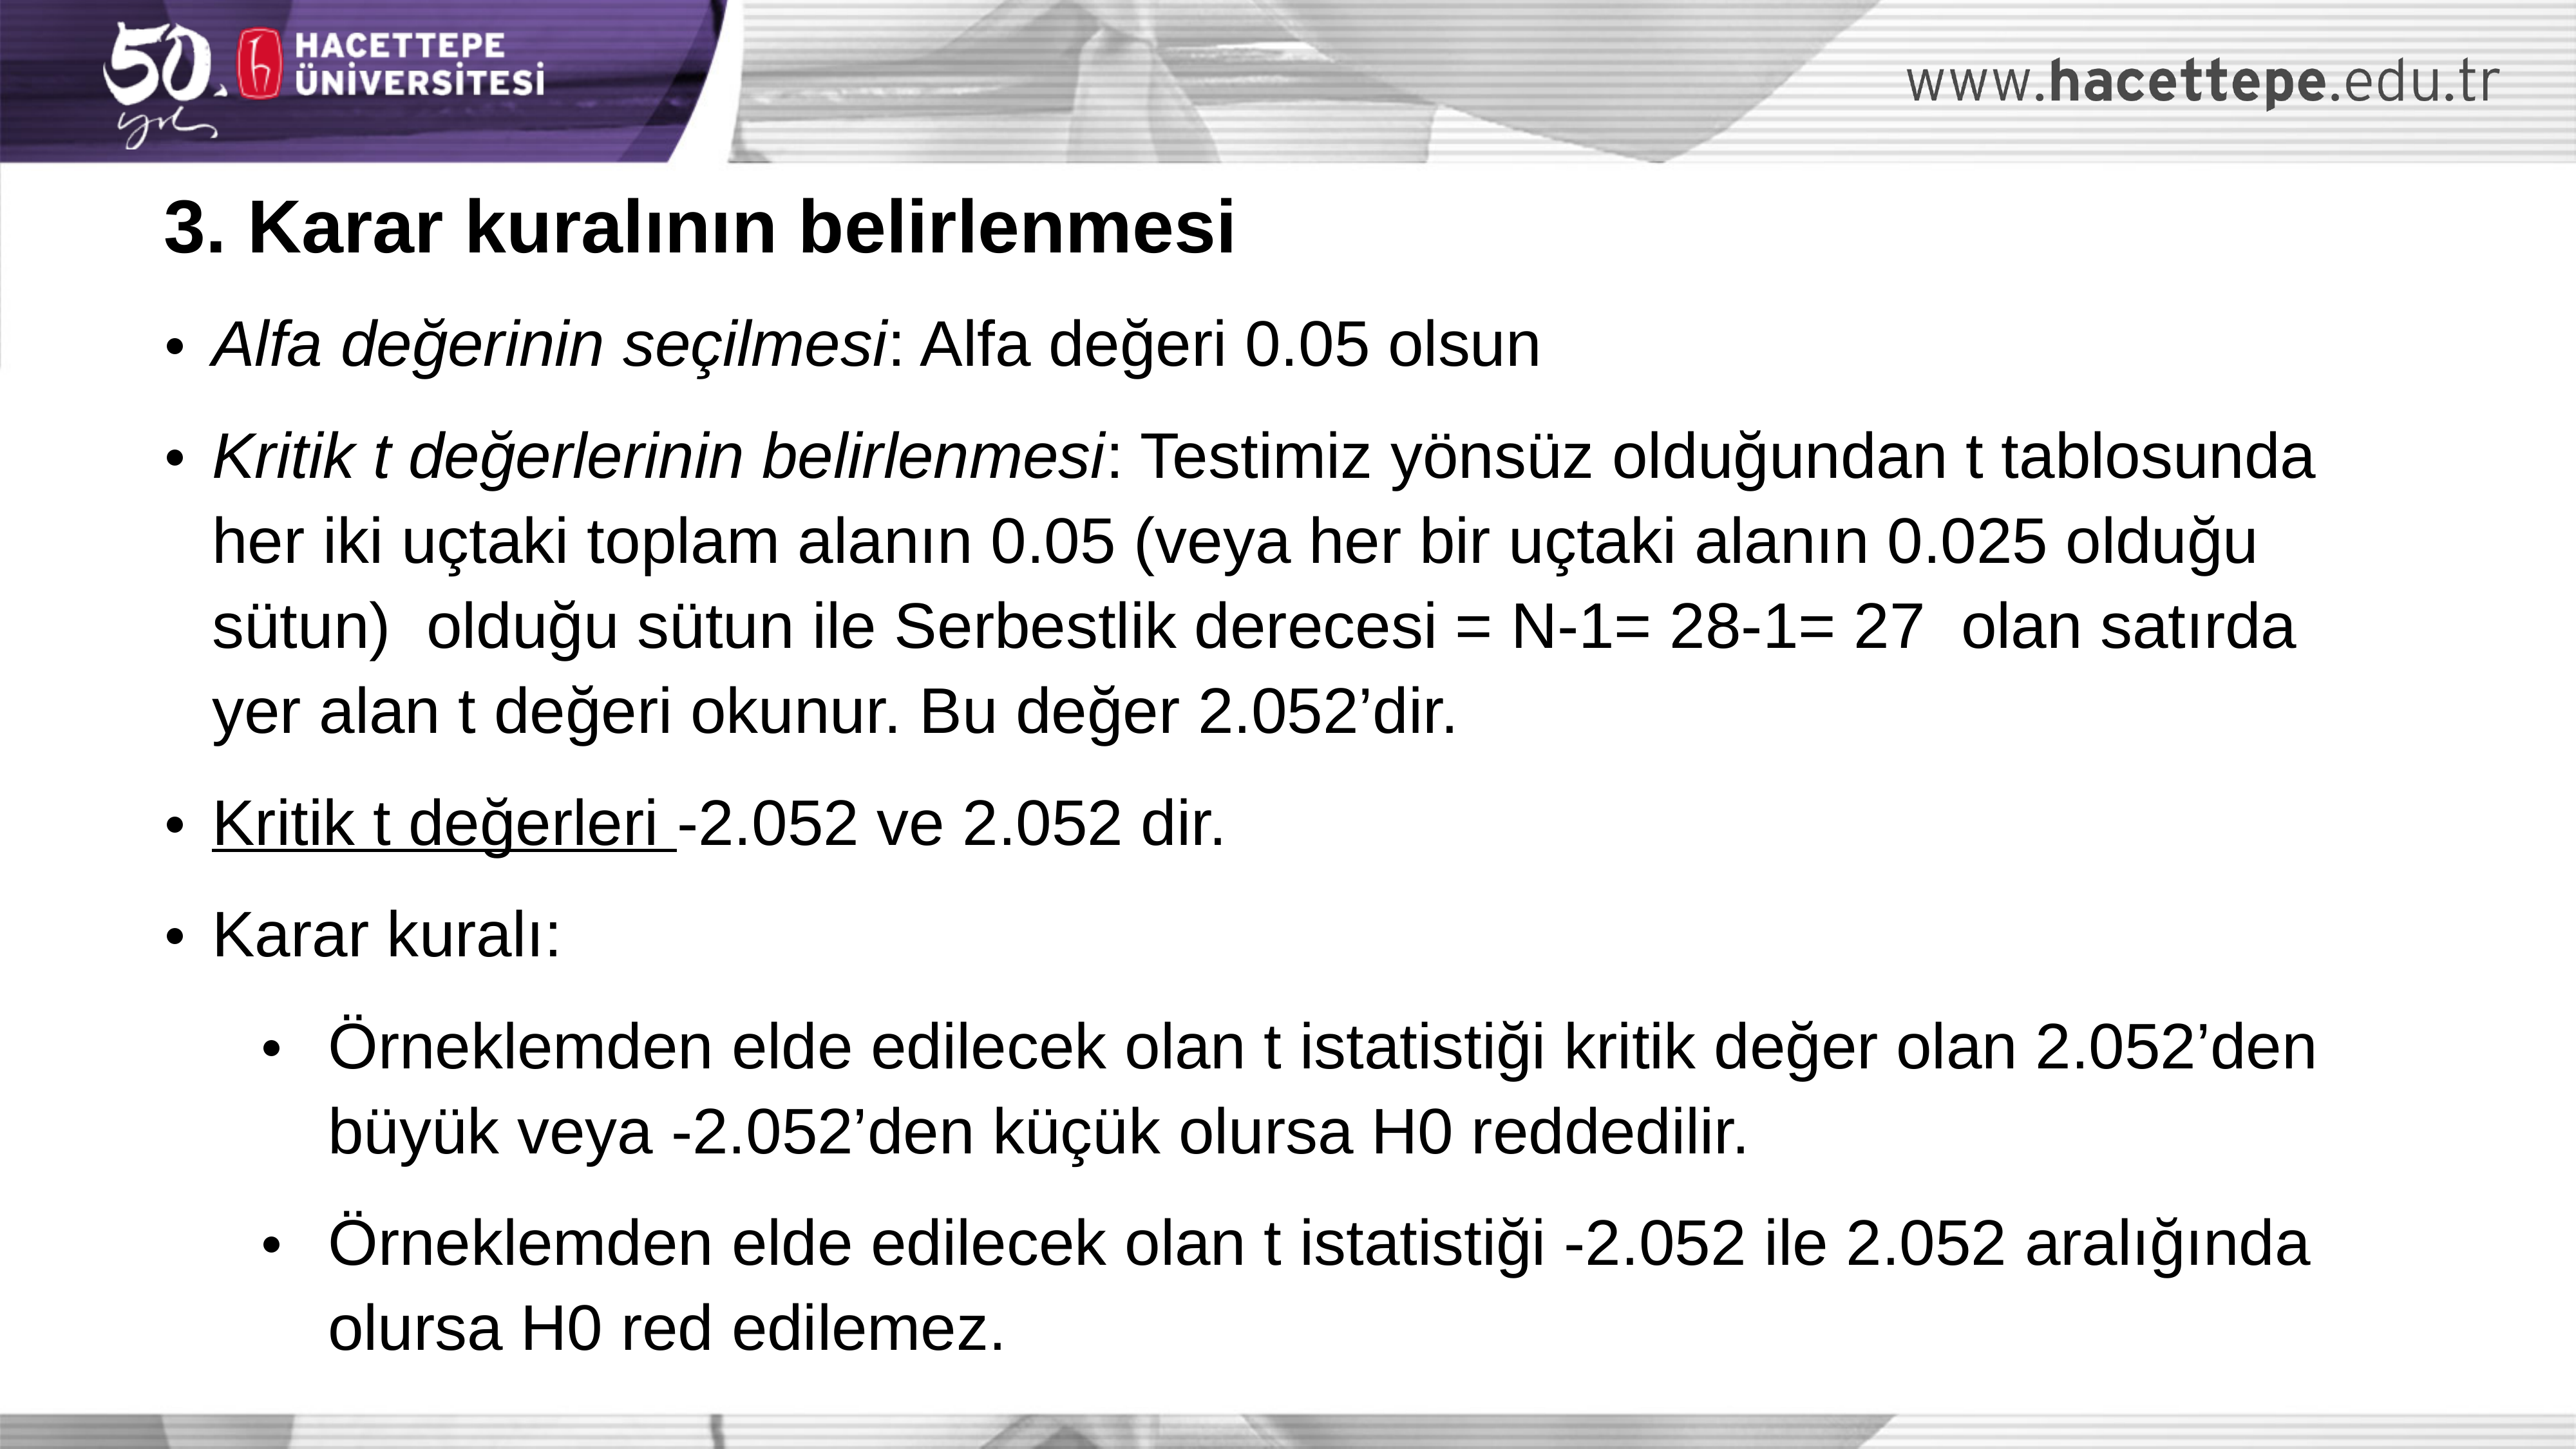

3. Karar kuralının belirlenmesi
Alfa değerinin seçilmesi: Alfa değeri 0.05 olsun
Kritik t değerlerinin belirlenmesi: Testimiz yönsüz olduğundan t tablosunda her iki uçtaki toplam alanın 0.05 (veya her bir uçtaki alanın 0.025 olduğu sütun)  olduğu sütun ile Serbestlik derecesi = N-1= 28-1= 27  olan satırda yer alan t değeri okunur. Bu değer 2.052’dir.
Kritik t değerleri -2.052 ve 2.052 dir.
Karar kuralı:
Örneklemden elde edilecek olan t istatistiği kritik değer olan 2.052’den büyük veya -2.052’den küçük olursa H0 reddedilir.
Örneklemden elde edilecek olan t istatistiği -2.052 ile 2.052 aralığında olursa H0 red edilemez.